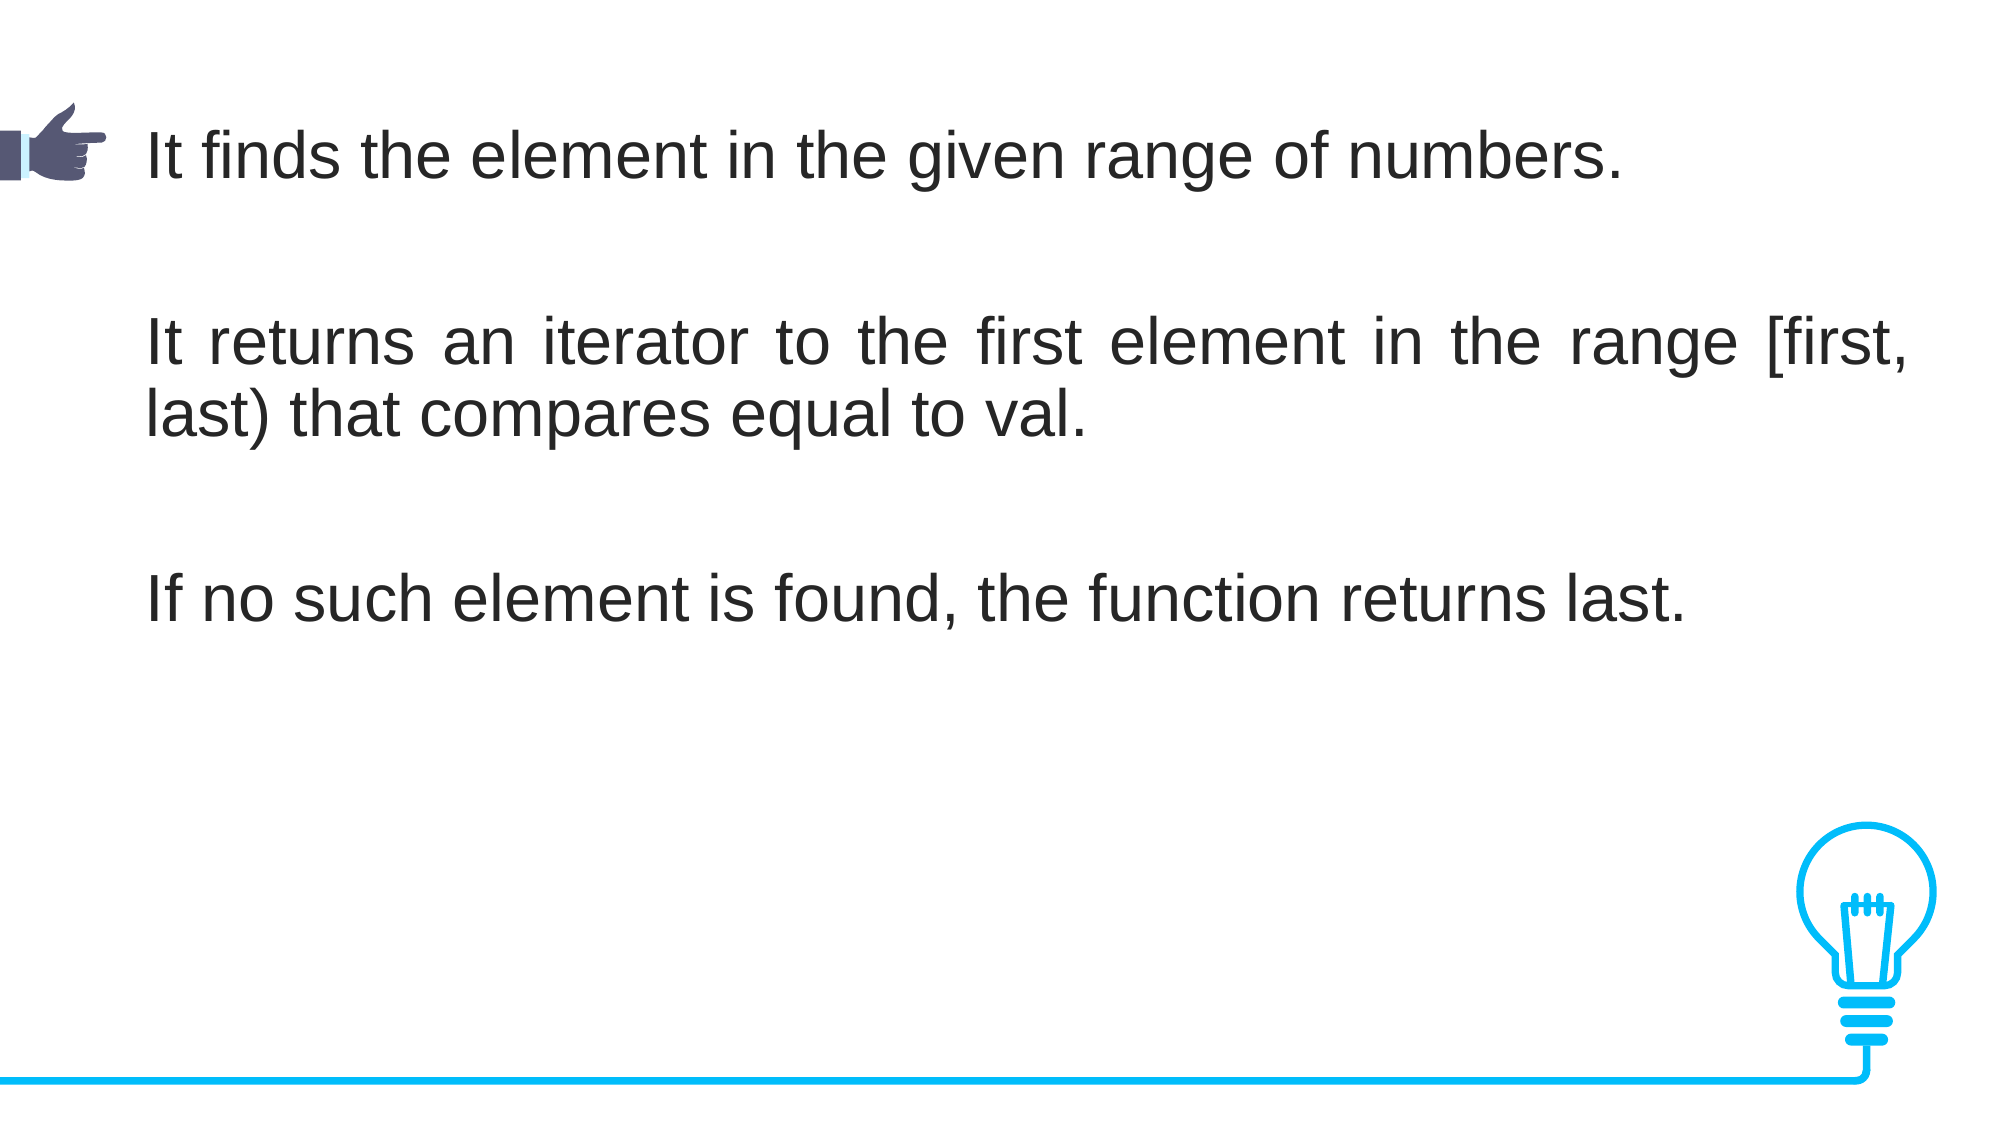

It finds the element in the given range of numbers.

It returns an iterator to the first element in the range [first, last) that compares equal to val.

If no such element is found, the function returns last.